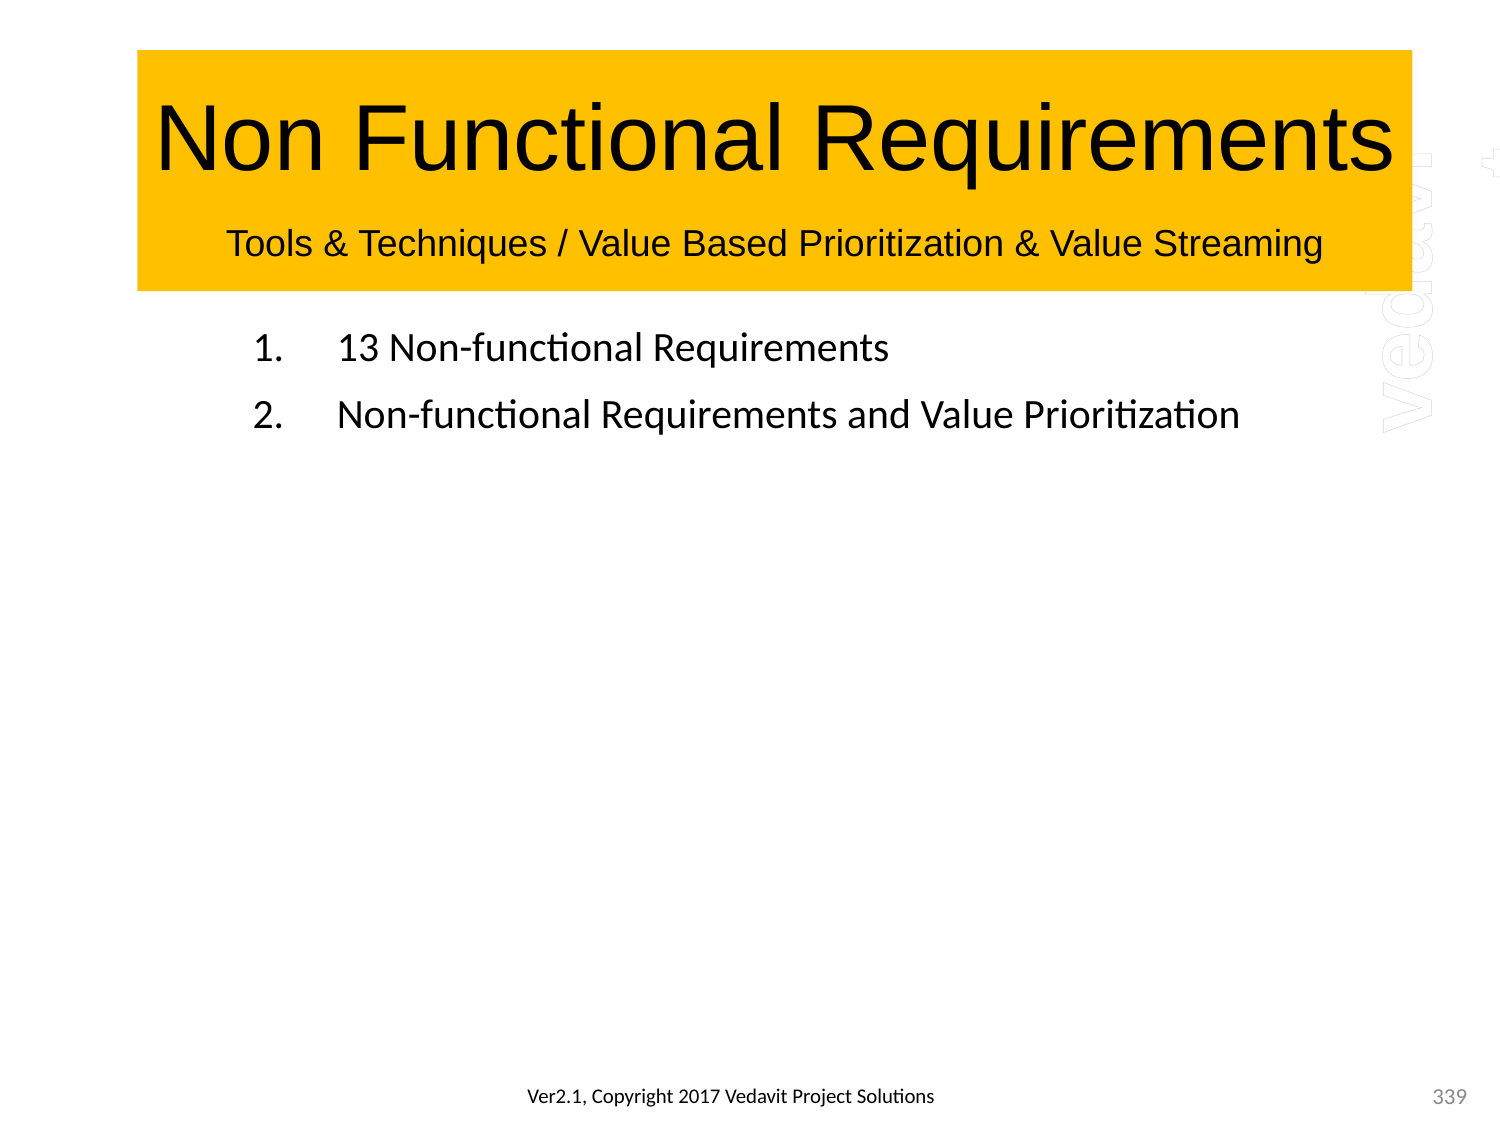

# Non Functional Requirements Tools & Techniques / Value Based Prioritization & Value Streaming
13 Non-functional Requirements
Non-functional Requirements and Value Prioritization

339